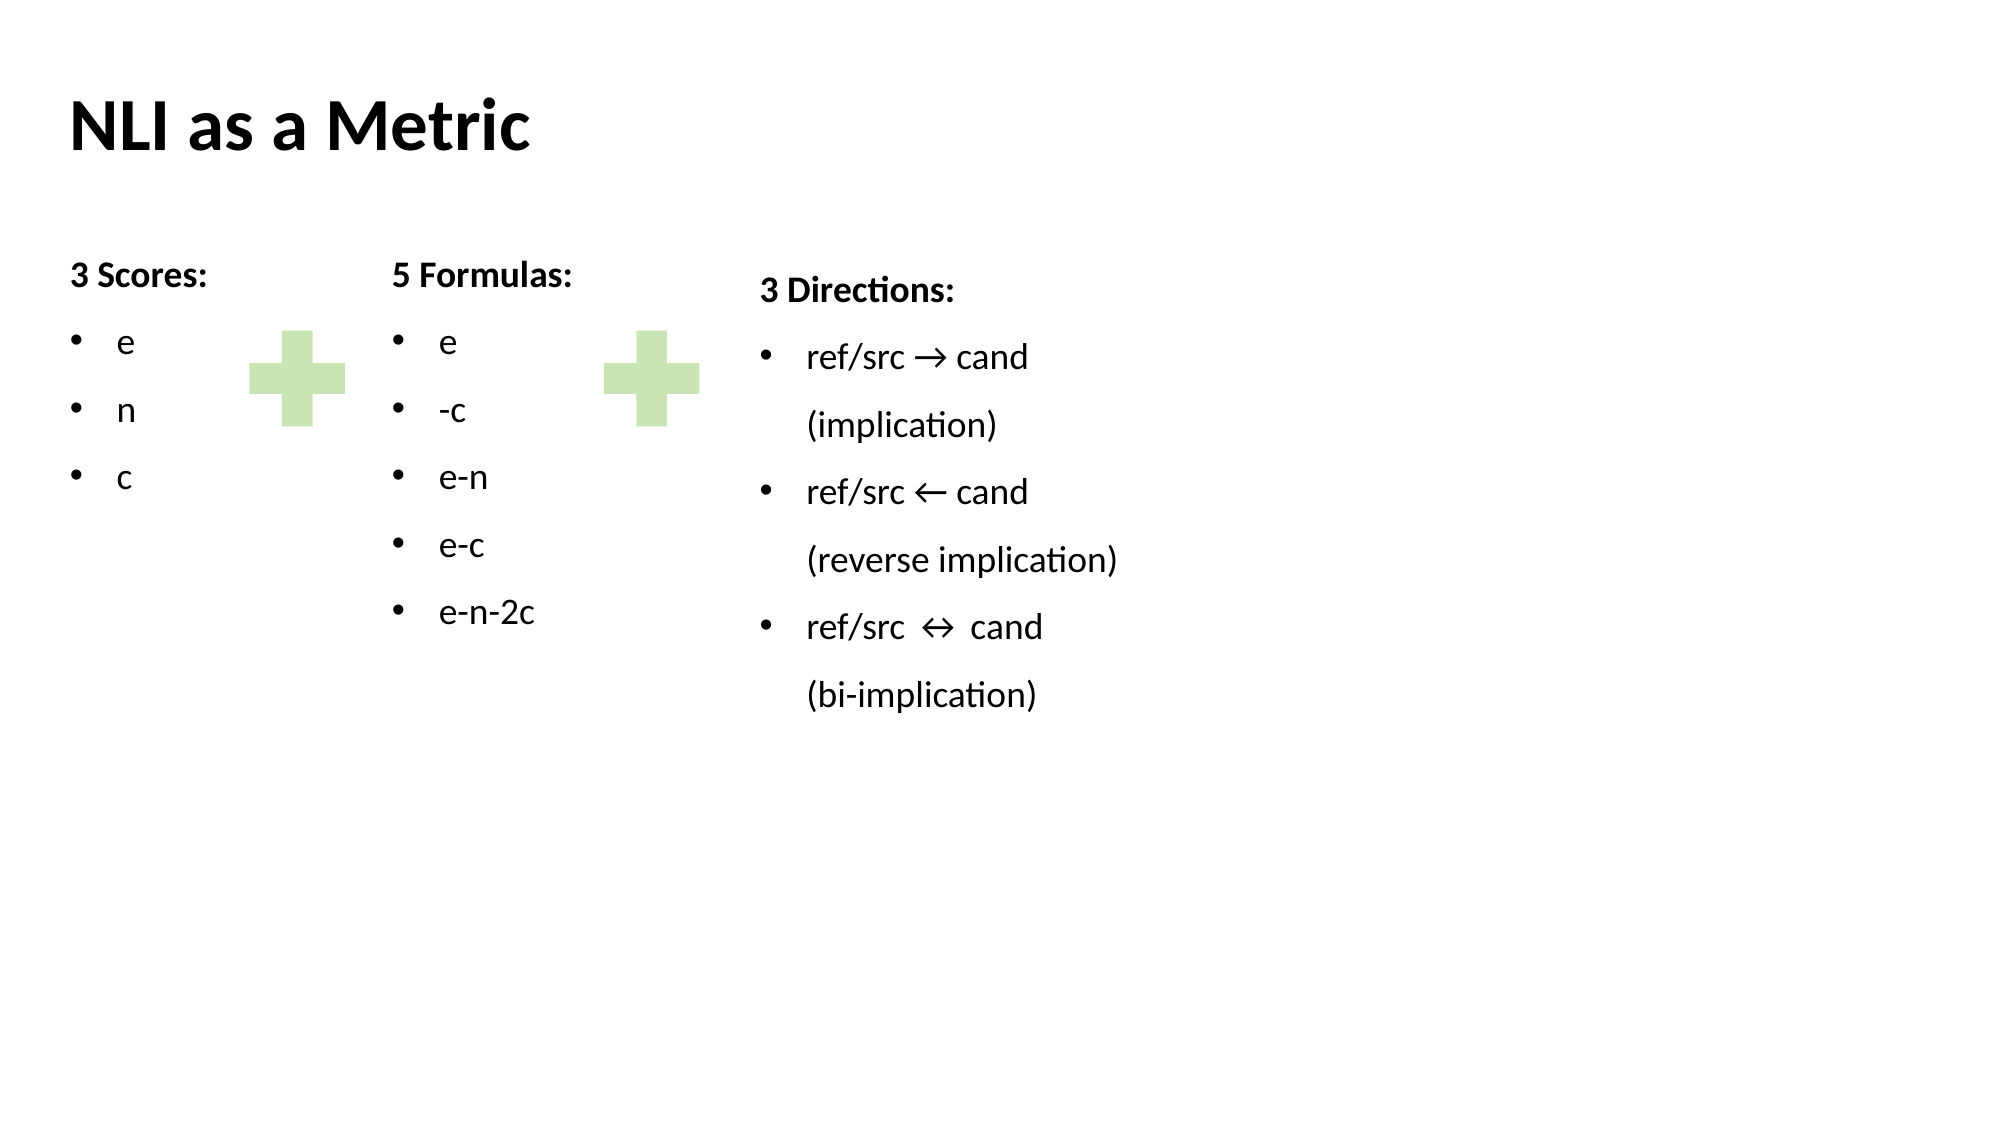

NLI as a Metric
3 Scores:
e
n
c
5 Formulas:
e
-c
e-n
e-c
e-n-2c

3 Directions:
ref/src → cand
(implication)
ref/src ← cand
(reverse implication)
ref/src ↔ cand
(bi-implication)